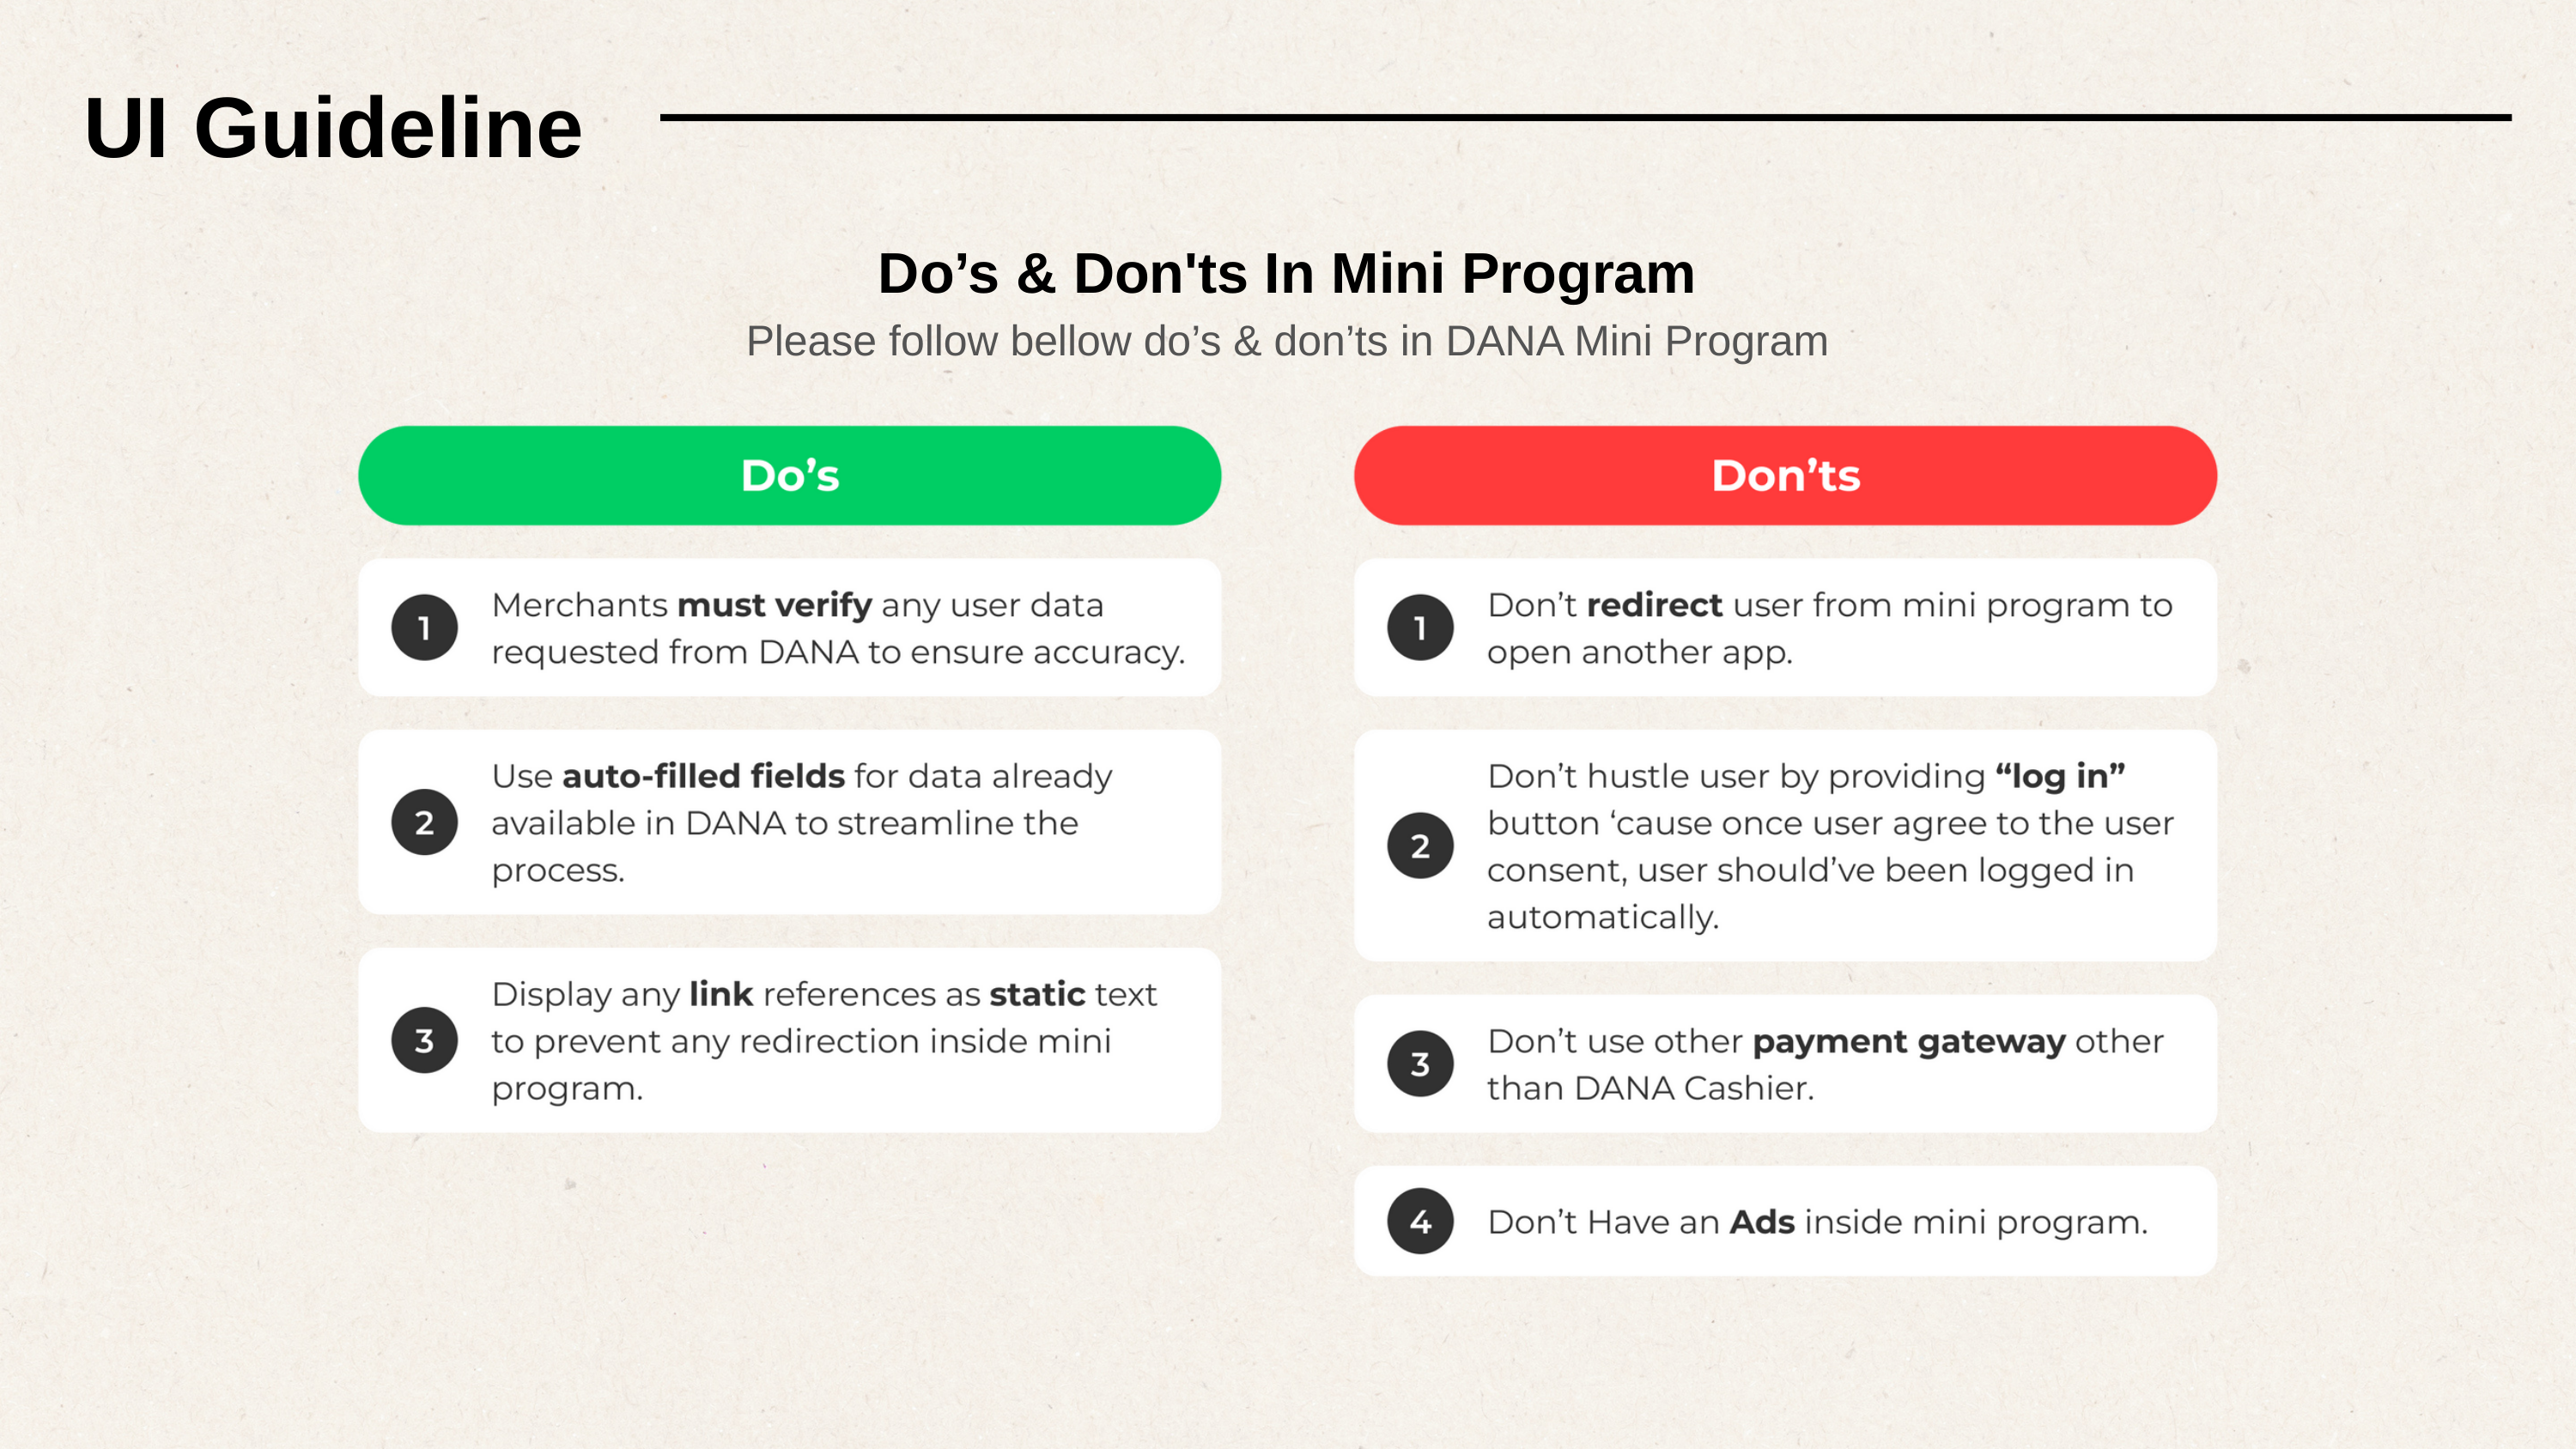

UI Guideline

Do’s & Don'ts In Mini Program
Please follow bellow do’s & don’ts in DANA Mini Program